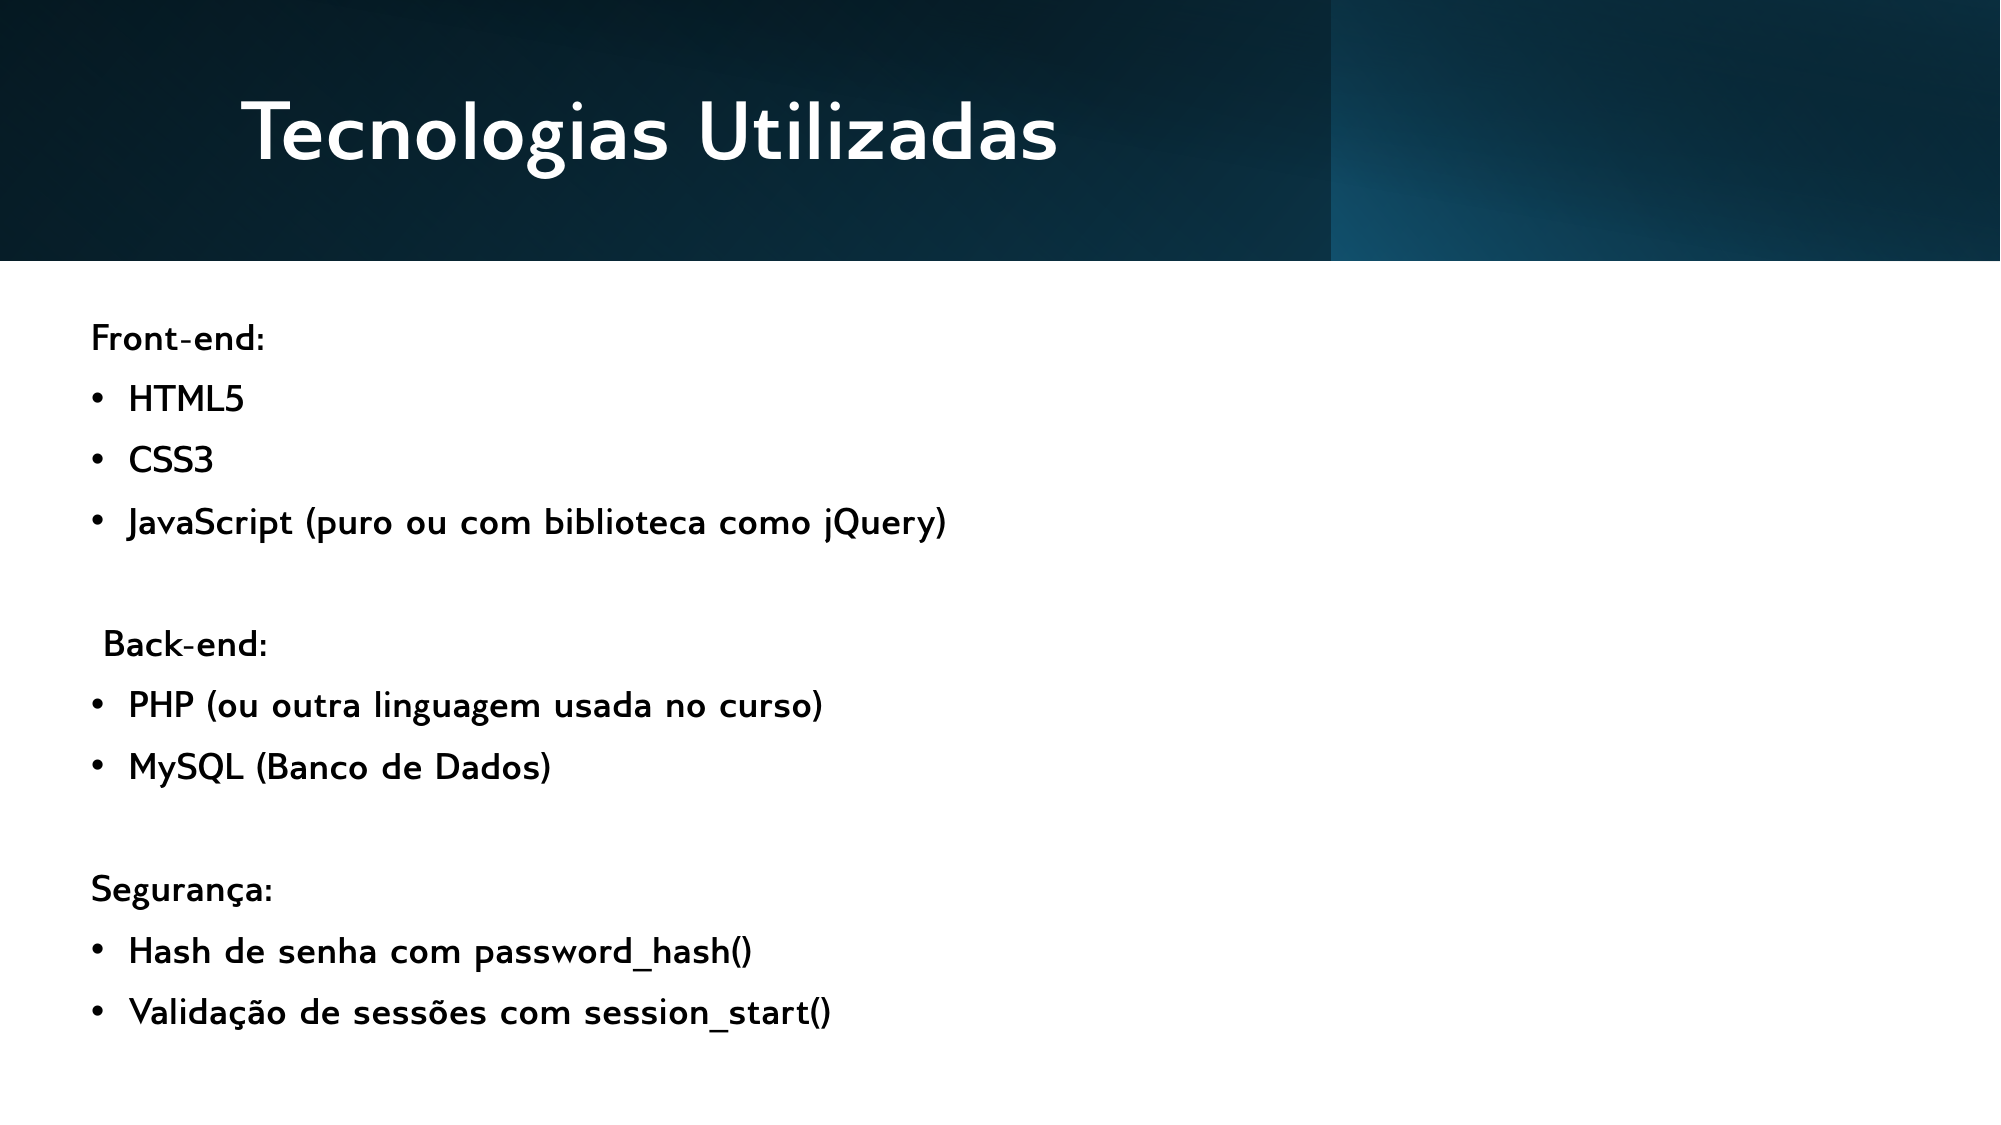

# Tecnologias Utilizadas

Front-end:
HTML5
CSS3
JavaScript (puro ou com biblioteca como jQuery)

️ Back-end:
PHP (ou outra linguagem usada no curso)
MySQL (Banco de Dados)

Segurança:
Hash de senha com password_hash()
Validação de sessões com session_start()